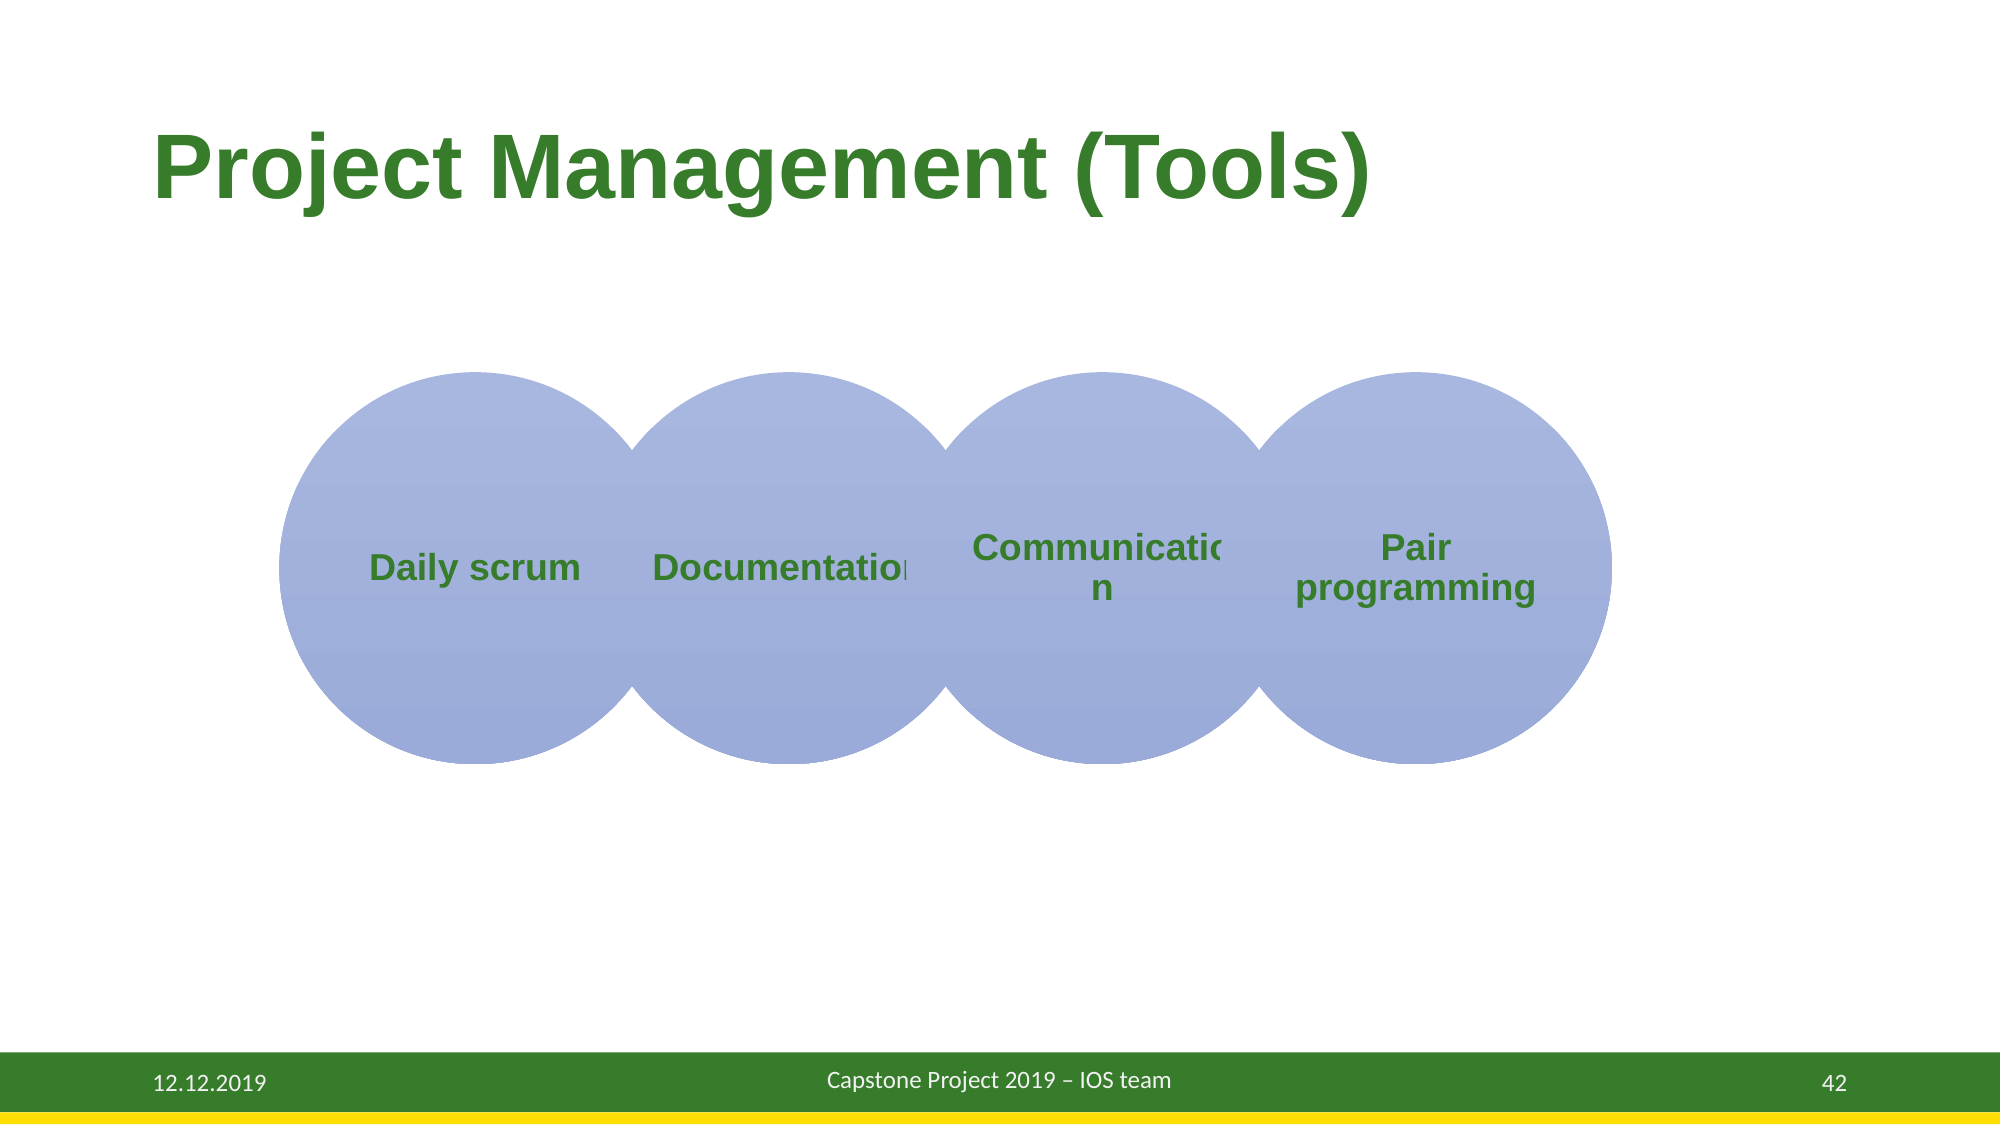

# Project Management (Tools)
Daily scrum
Documentation
Communication
Pair programming
Capstone Project 2019 – IOS team
42
12.12.2019